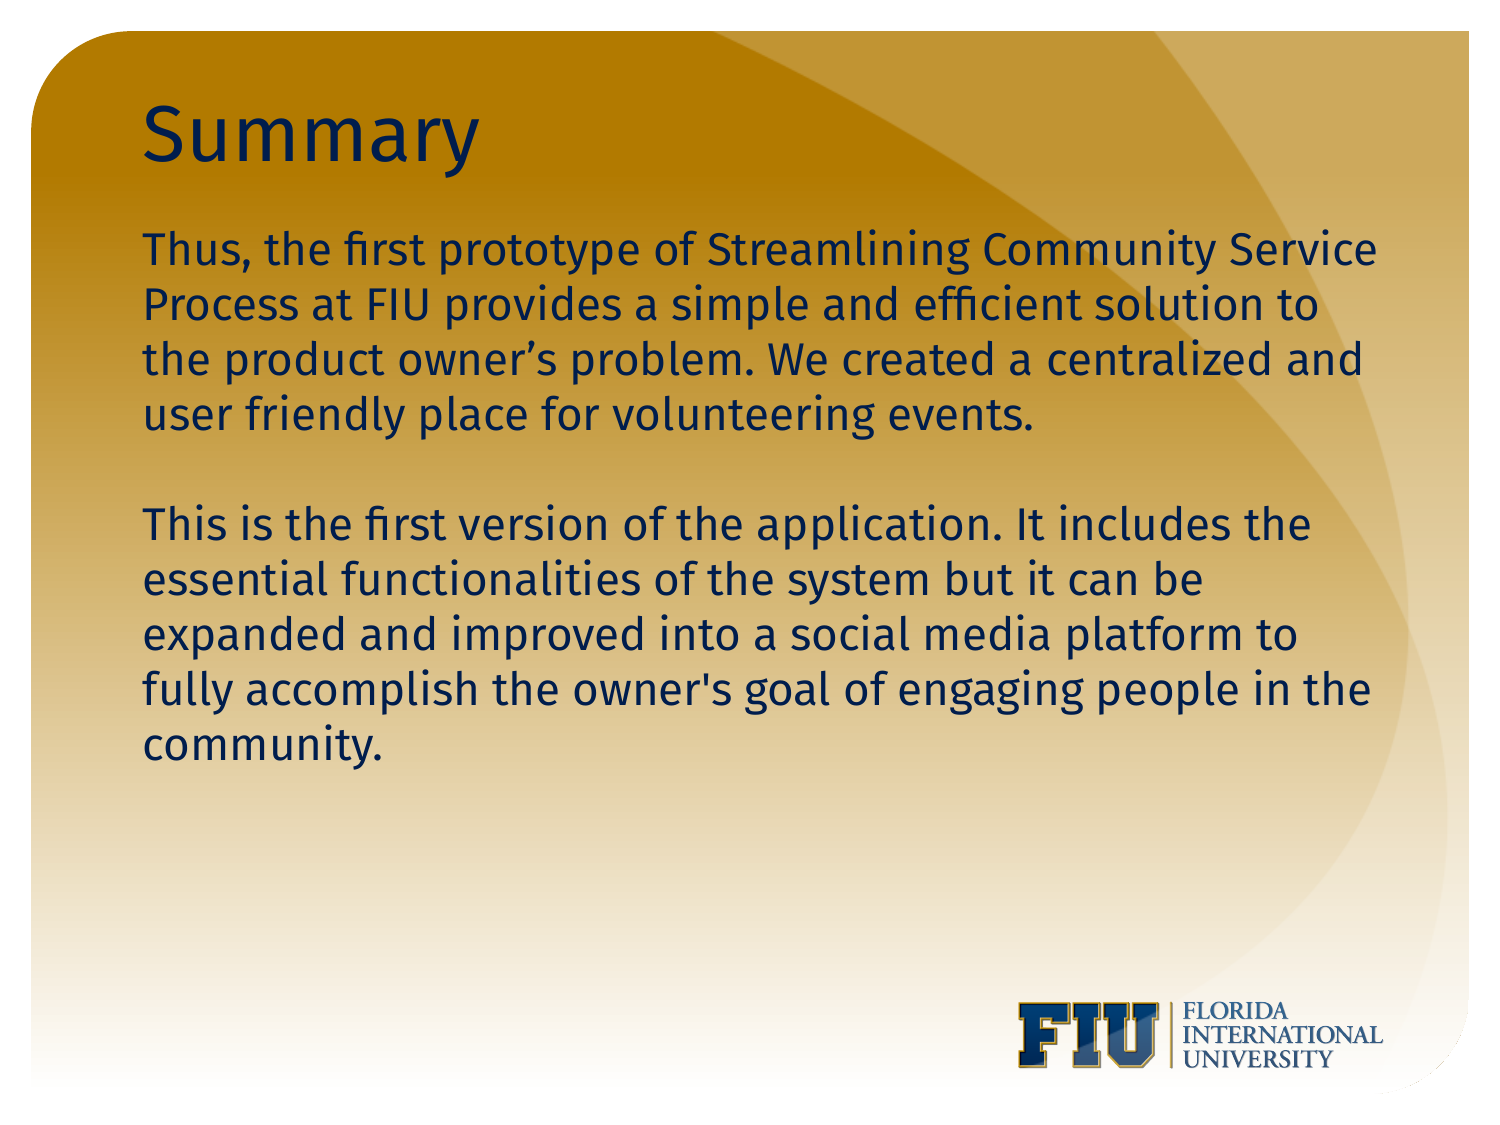

# Summary
Thus, the first prototype of Streamlining Community Service Process at FIU provides a simple and efficient solution to the product owner’s problem. We created a centralized and user friendly place for volunteering events.

This is the first version of the application. It includes the essential functionalities of the system but it can be expanded and improved into a social media platform to fully accomplish the owner's goal of engaging people in the community.